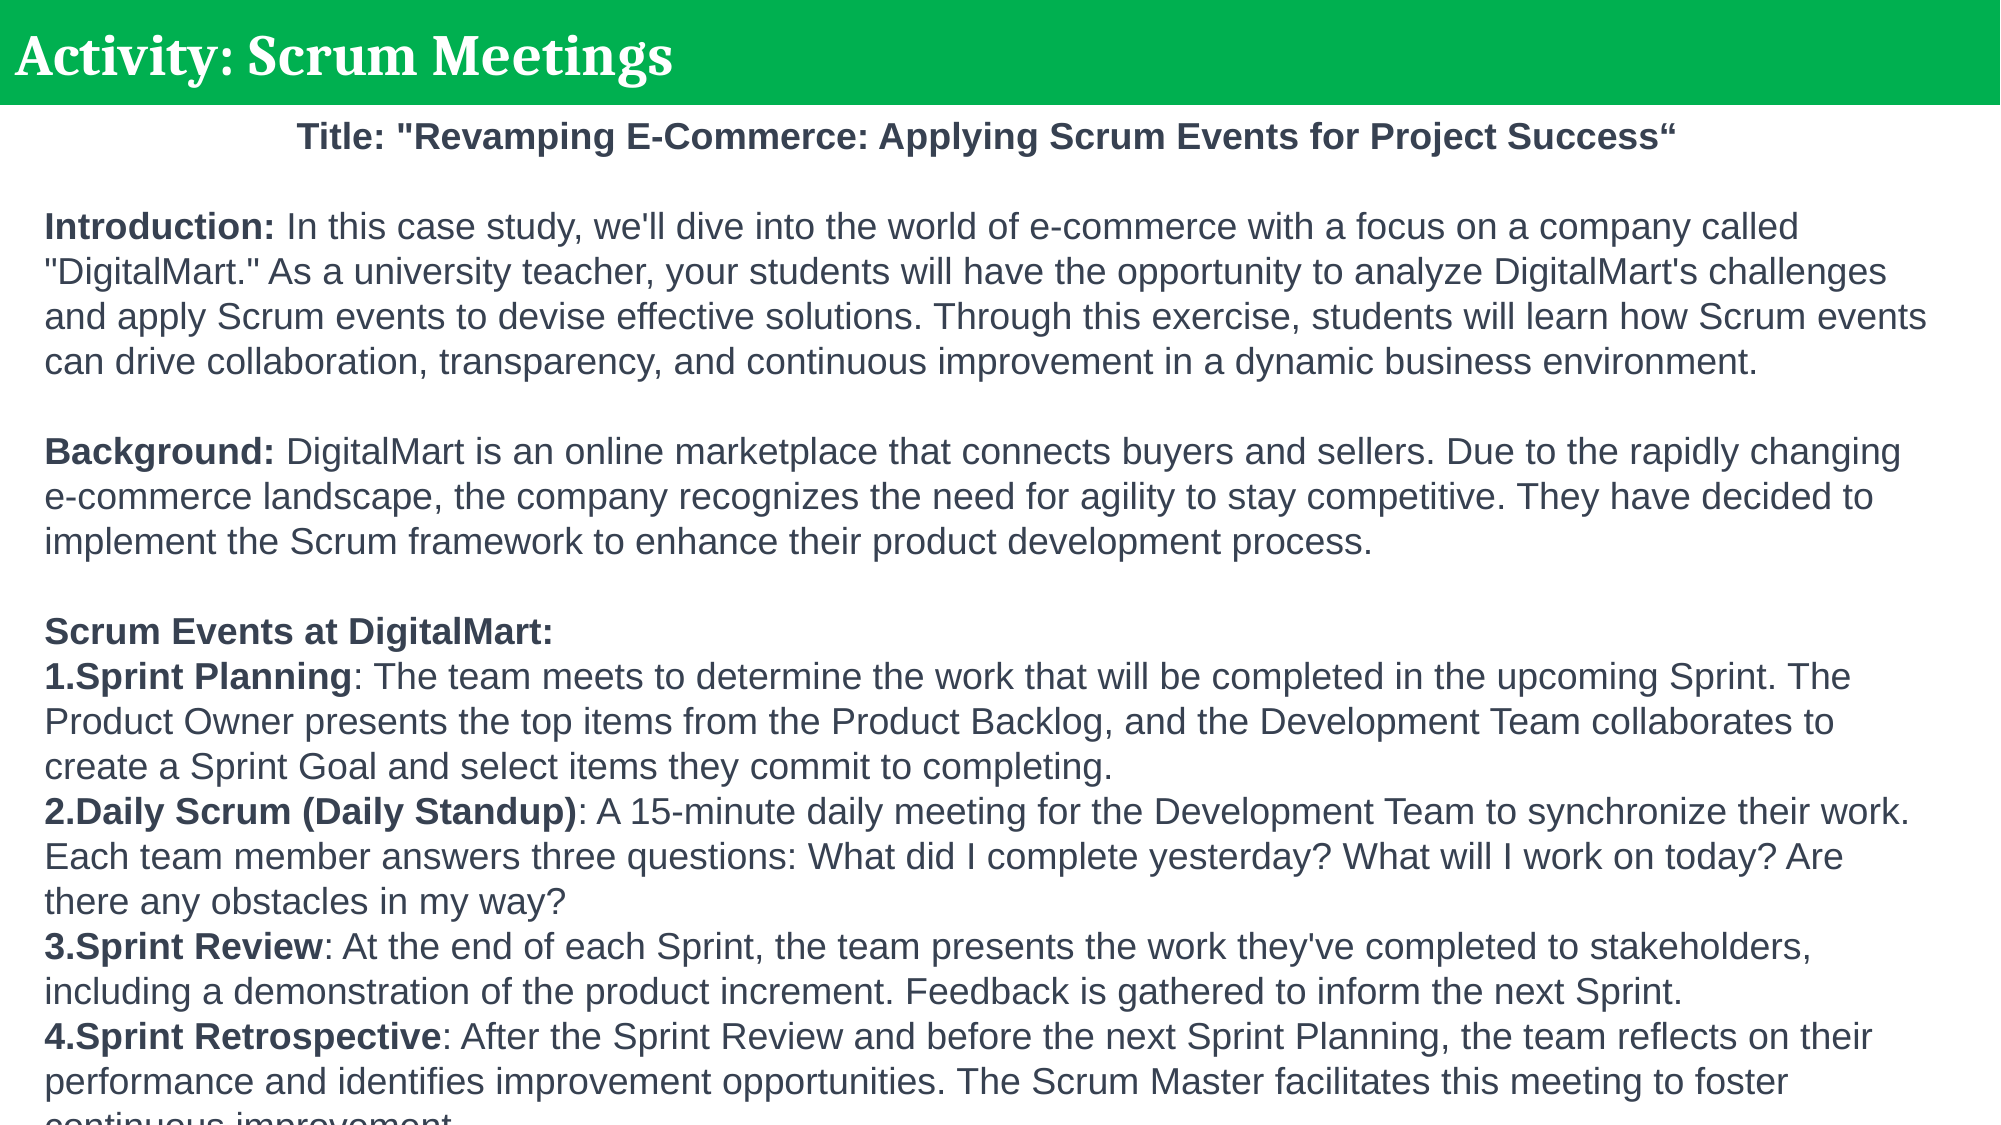

# Activity: Scrum Meetings
Title: "Revamping E-Commerce: Applying Scrum Events for Project Success“

Introduction: In this case study, we'll dive into the world of e-commerce with a focus on a company called "DigitalMart." As a university teacher, your students will have the opportunity to analyze DigitalMart's challenges and apply Scrum events to devise effective solutions. Through this exercise, students will learn how Scrum events can drive collaboration, transparency, and continuous improvement in a dynamic business environment.

Background: DigitalMart is an online marketplace that connects buyers and sellers. Due to the rapidly changing e-commerce landscape, the company recognizes the need for agility to stay competitive. They have decided to implement the Scrum framework to enhance their product development process.

Scrum Events at DigitalMart:
Sprint Planning: The team meets to determine the work that will be completed in the upcoming Sprint. The Product Owner presents the top items from the Product Backlog, and the Development Team collaborates to create a Sprint Goal and select items they commit to completing.
Daily Scrum (Daily Standup): A 15-minute daily meeting for the Development Team to synchronize their work. Each team member answers three questions: What did I complete yesterday? What will I work on today? Are there any obstacles in my way?
Sprint Review: At the end of each Sprint, the team presents the work they've completed to stakeholders, including a demonstration of the product increment. Feedback is gathered to inform the next Sprint.
Sprint Retrospective: After the Sprint Review and before the next Sprint Planning, the team reflects on their performance and identifies improvement opportunities. The Scrum Master facilitates this meeting to foster continuous improvement.